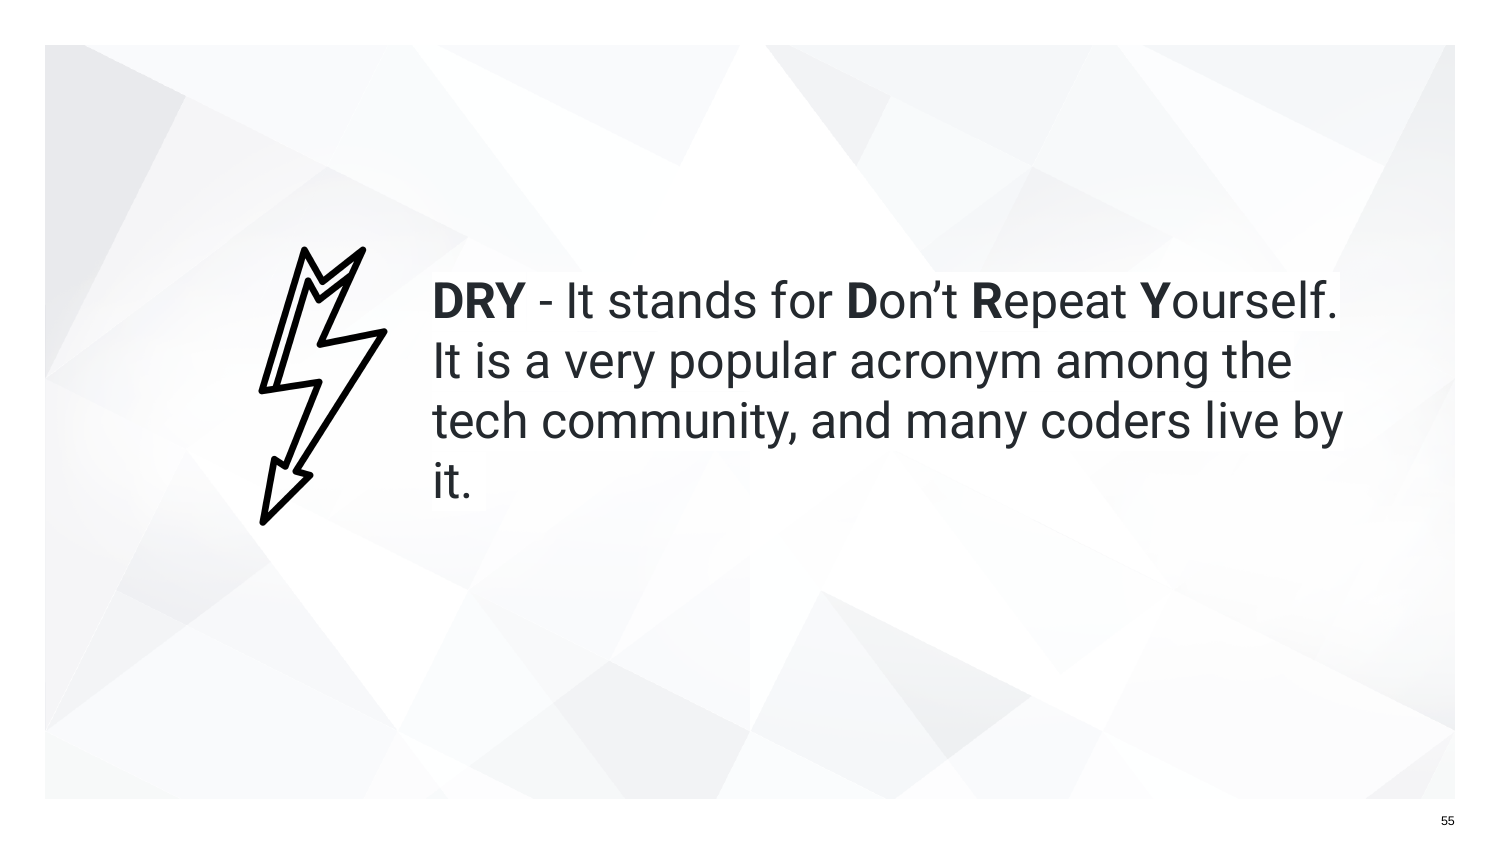

# DRY - It stands for Don’t Repeat Yourself. It is a very popular acronym among the tech community, and many coders live by it.

55